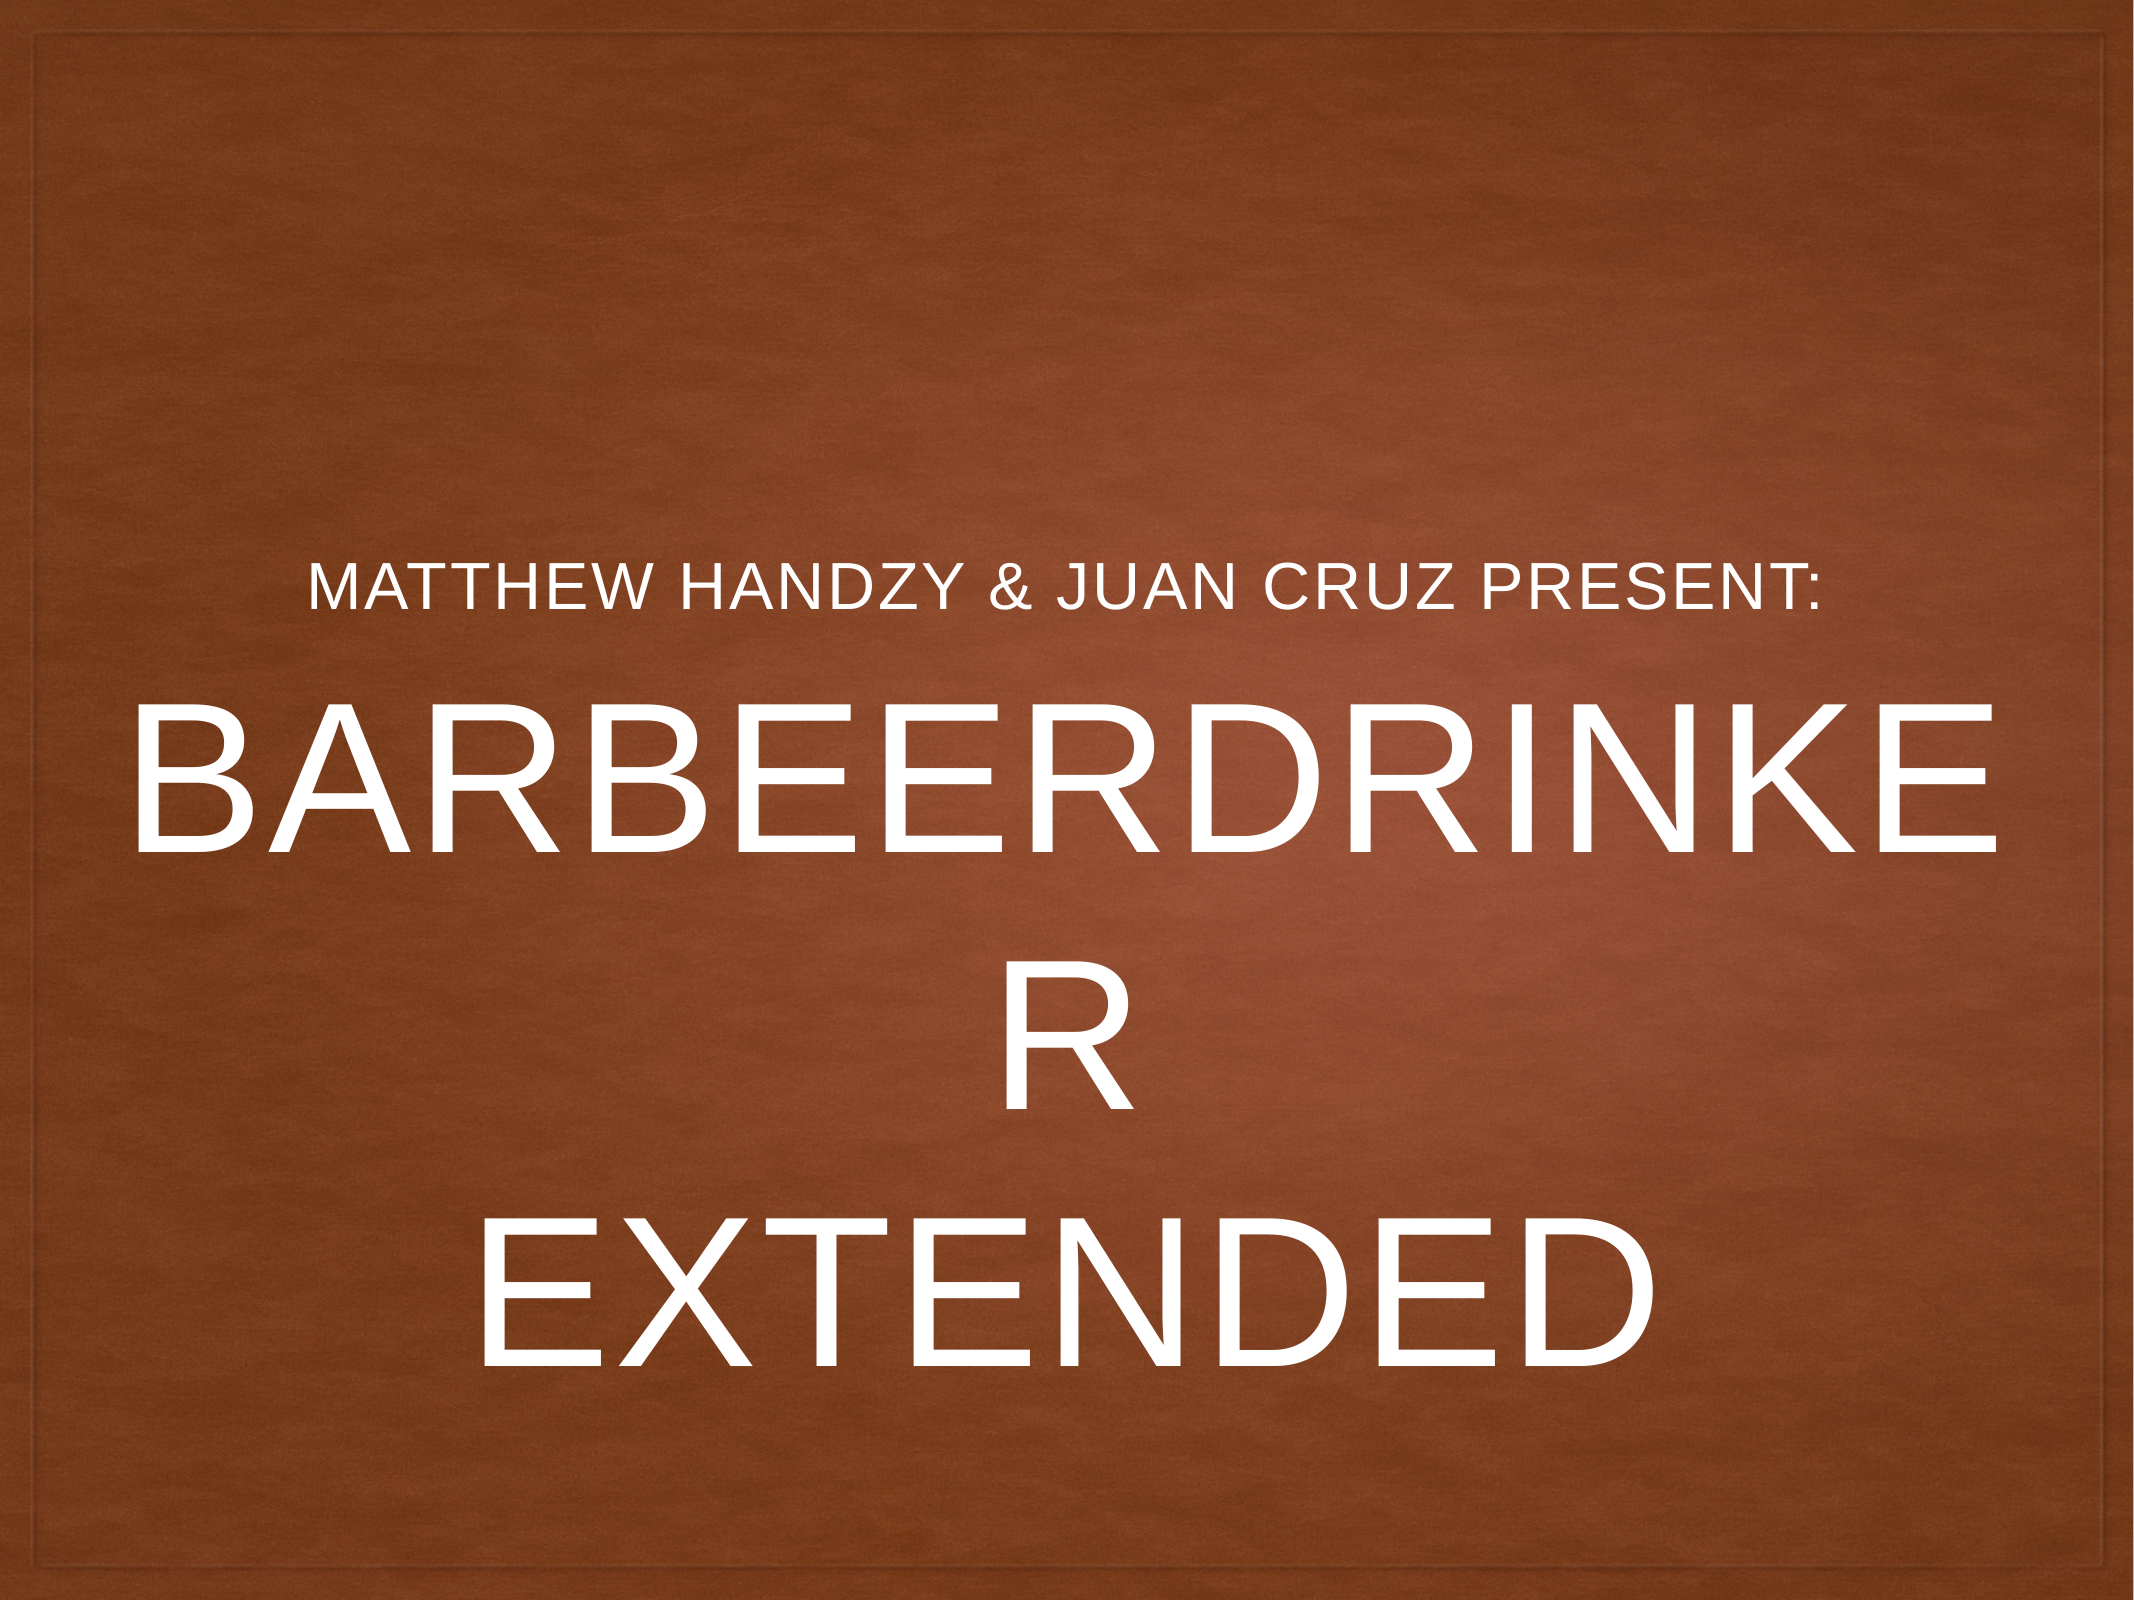

matthew handzy & juan cruz present:
# barbeerdrinker
extended